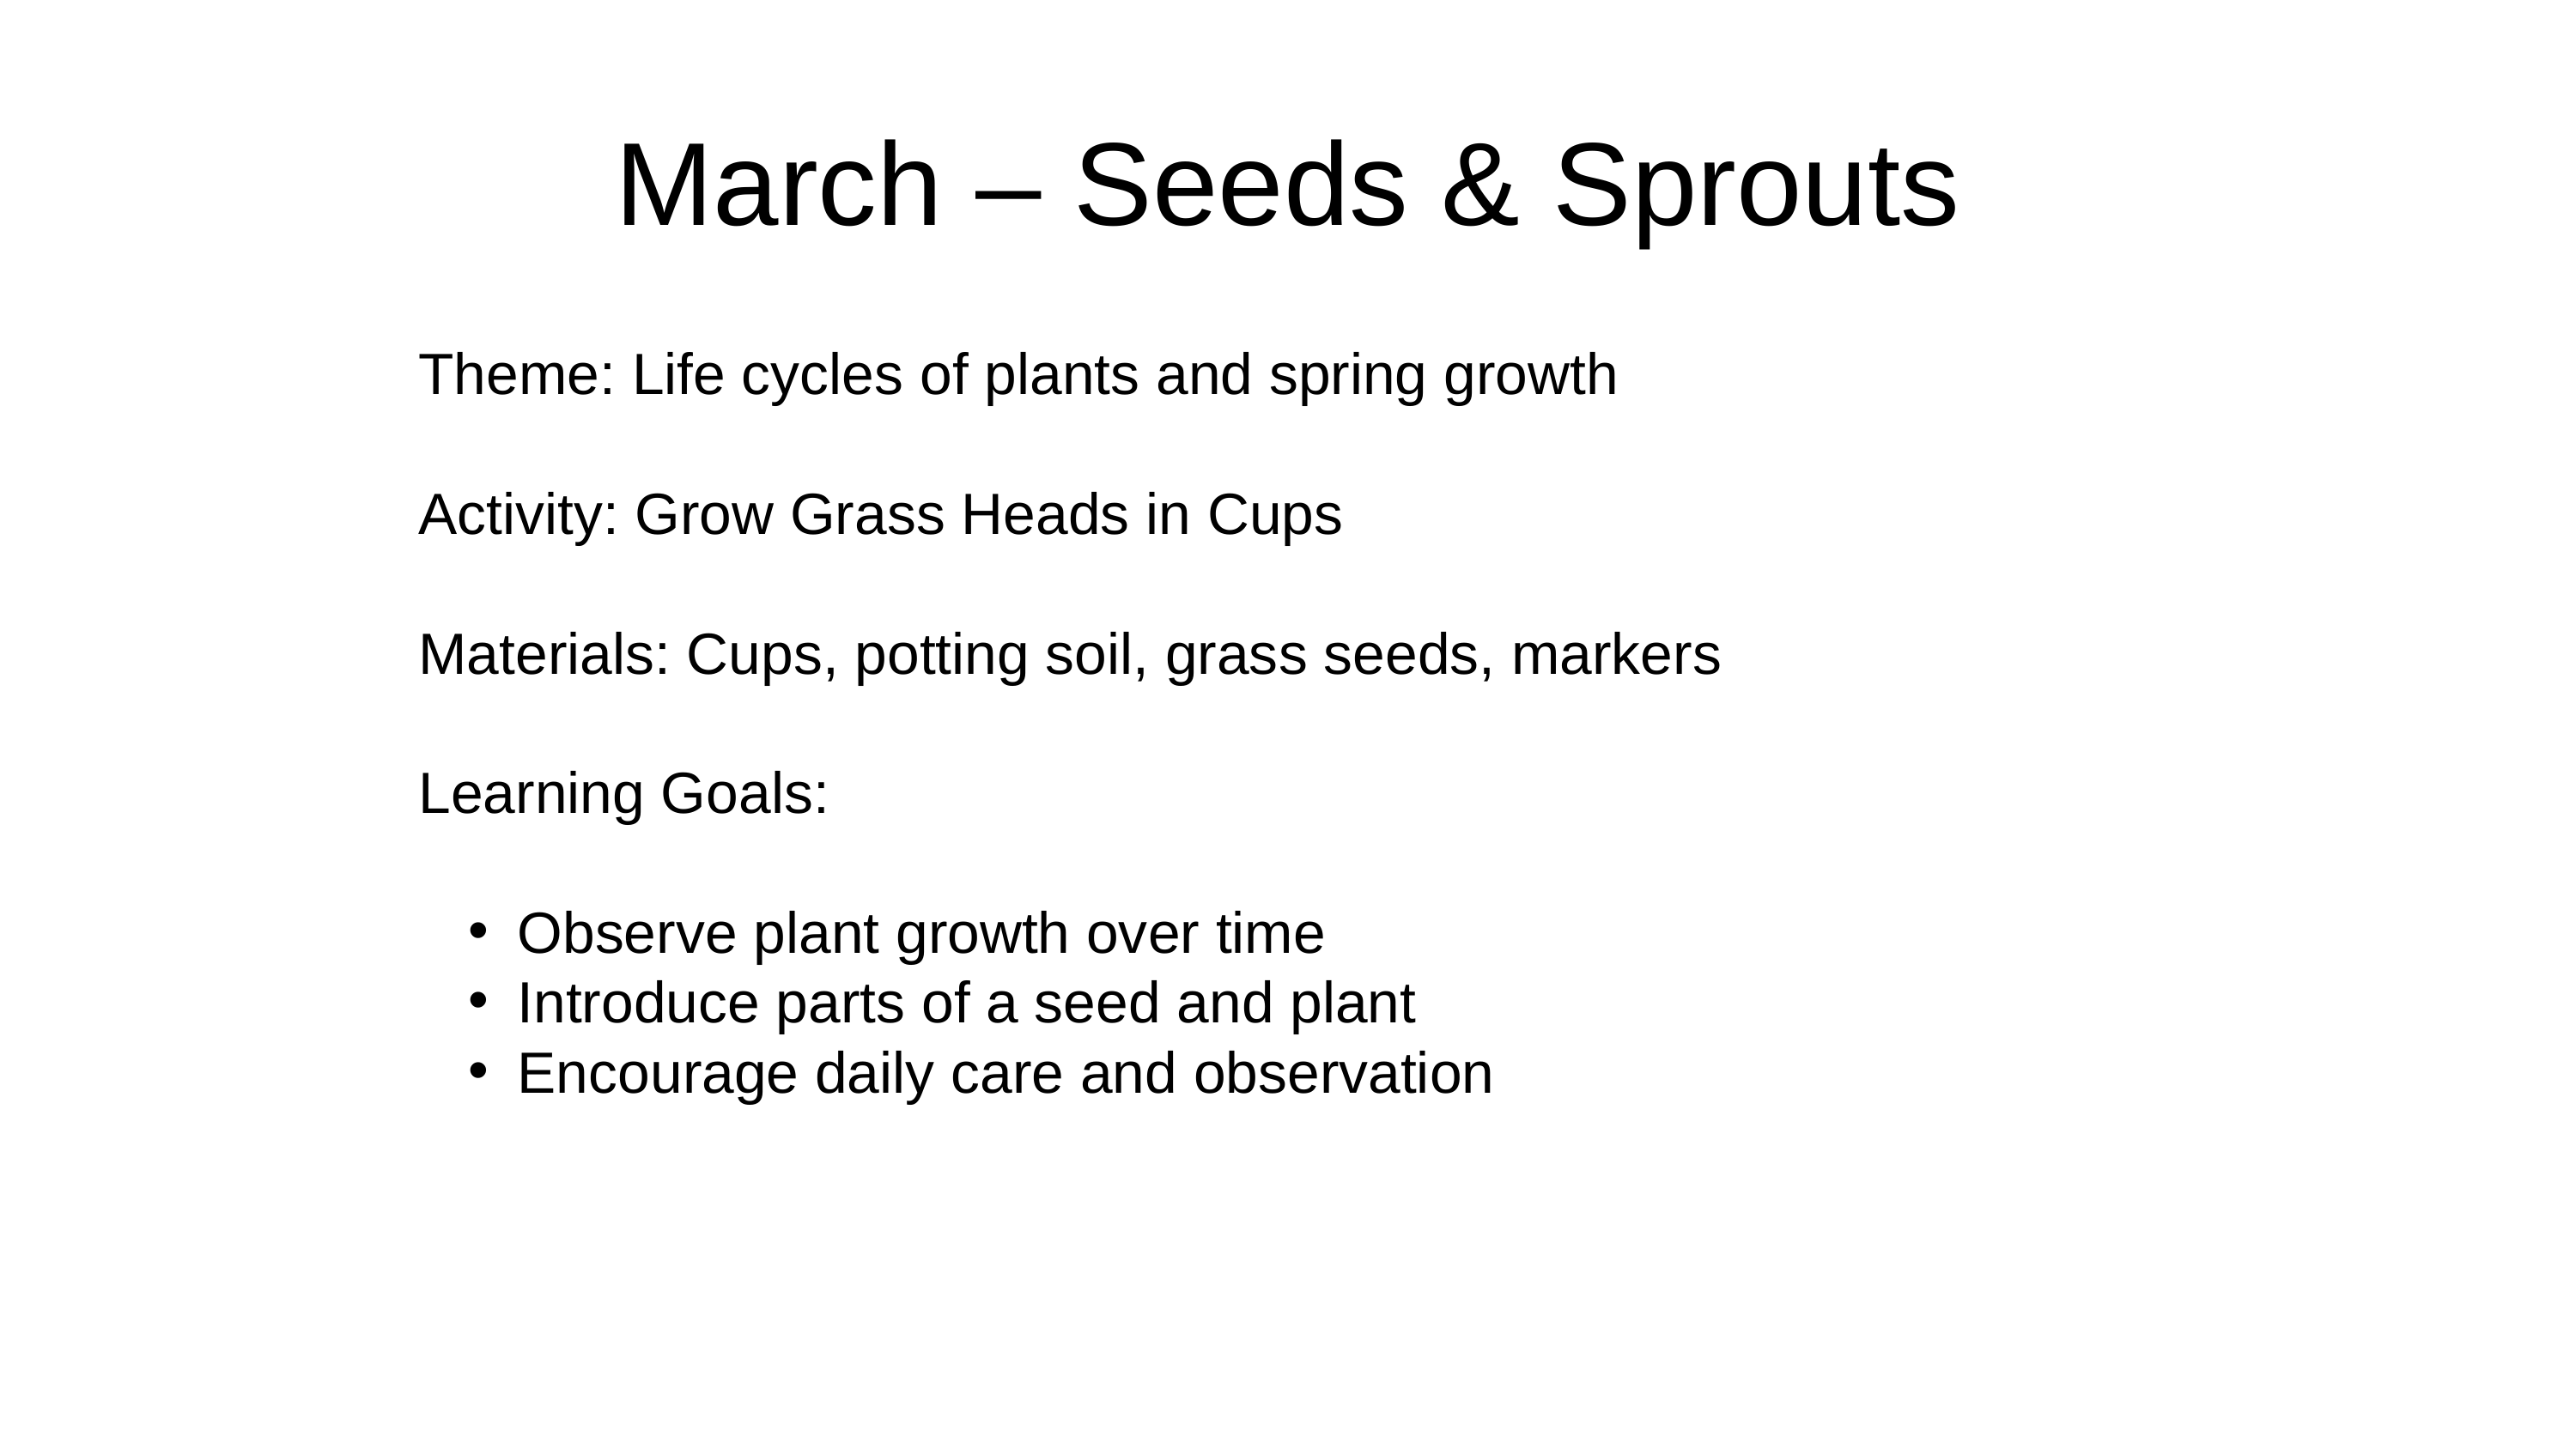

March – Seeds & Sprouts

Theme: Life cycles of plants and spring growth

Activity: Grow Grass Heads in Cups

Materials: Cups, potting soil, grass seeds, markers

Learning Goals:

Observe plant growth over time
Introduce parts of a seed and plant
Encourage daily care and observation